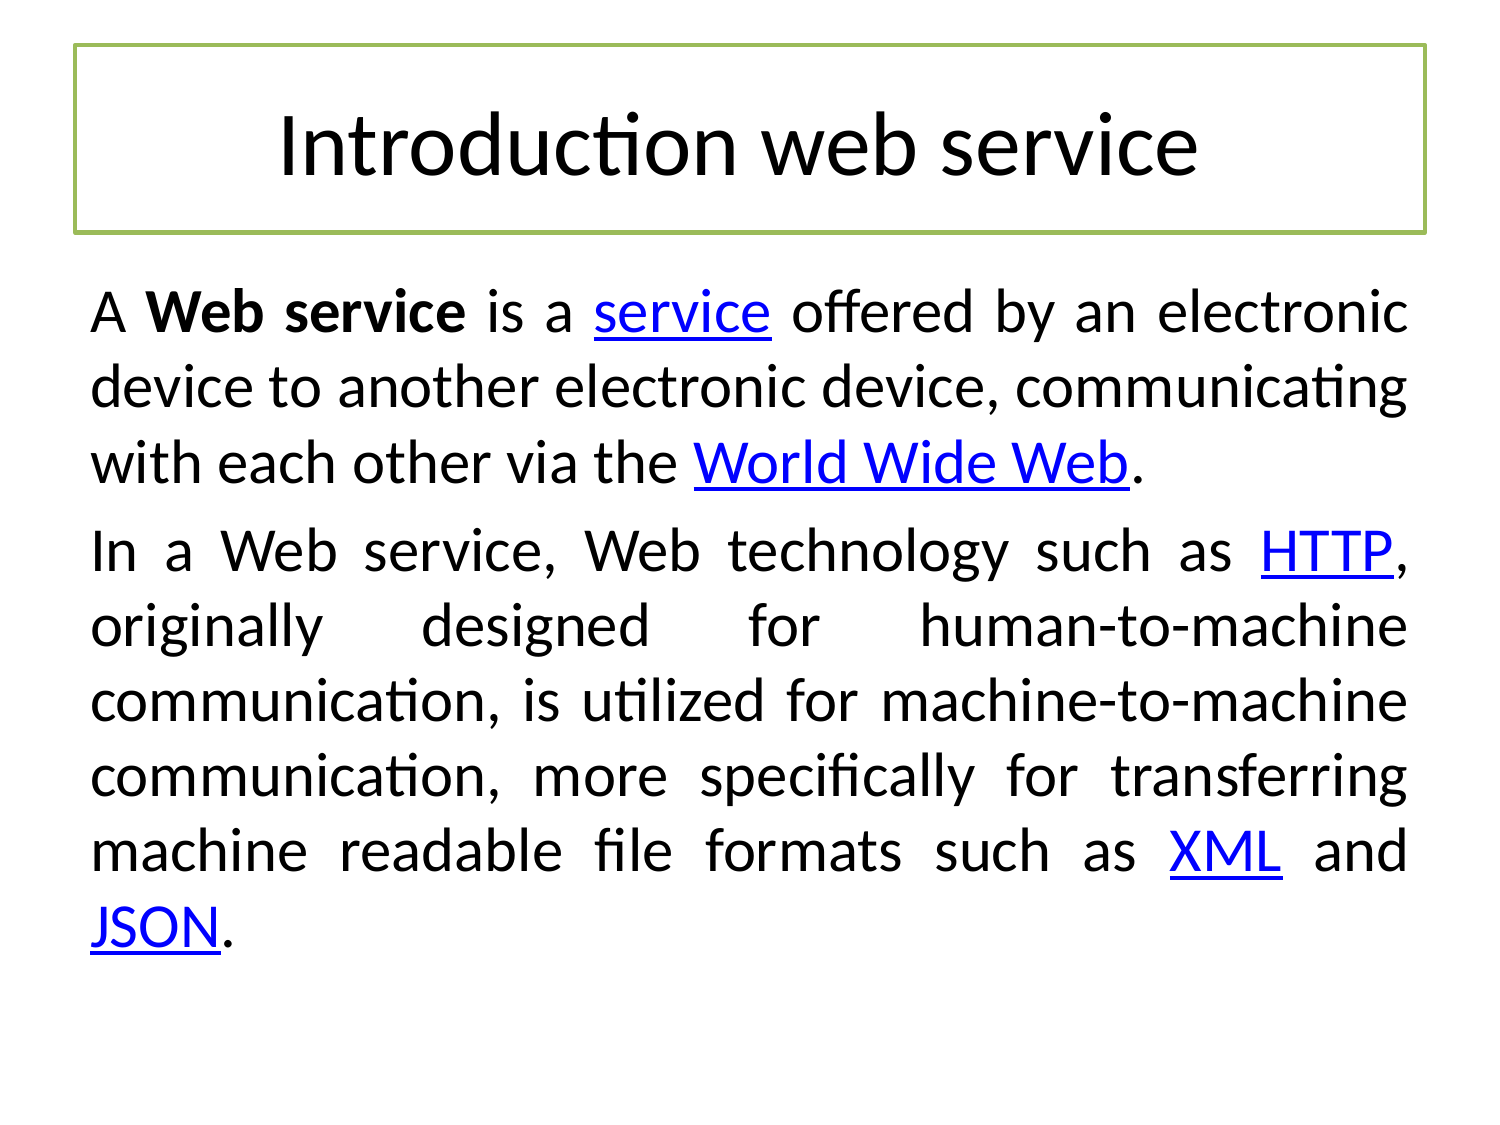

# Introduction web service
A Web service is a service offered by an electronic device to another electronic device, communicating with each other via the World Wide Web.
In a Web service, Web technology such as HTTP, originally designed for human-to-machine communication, is utilized for machine-to-machine communication, more specifically for transferring machine readable file formats such as XML and JSON.